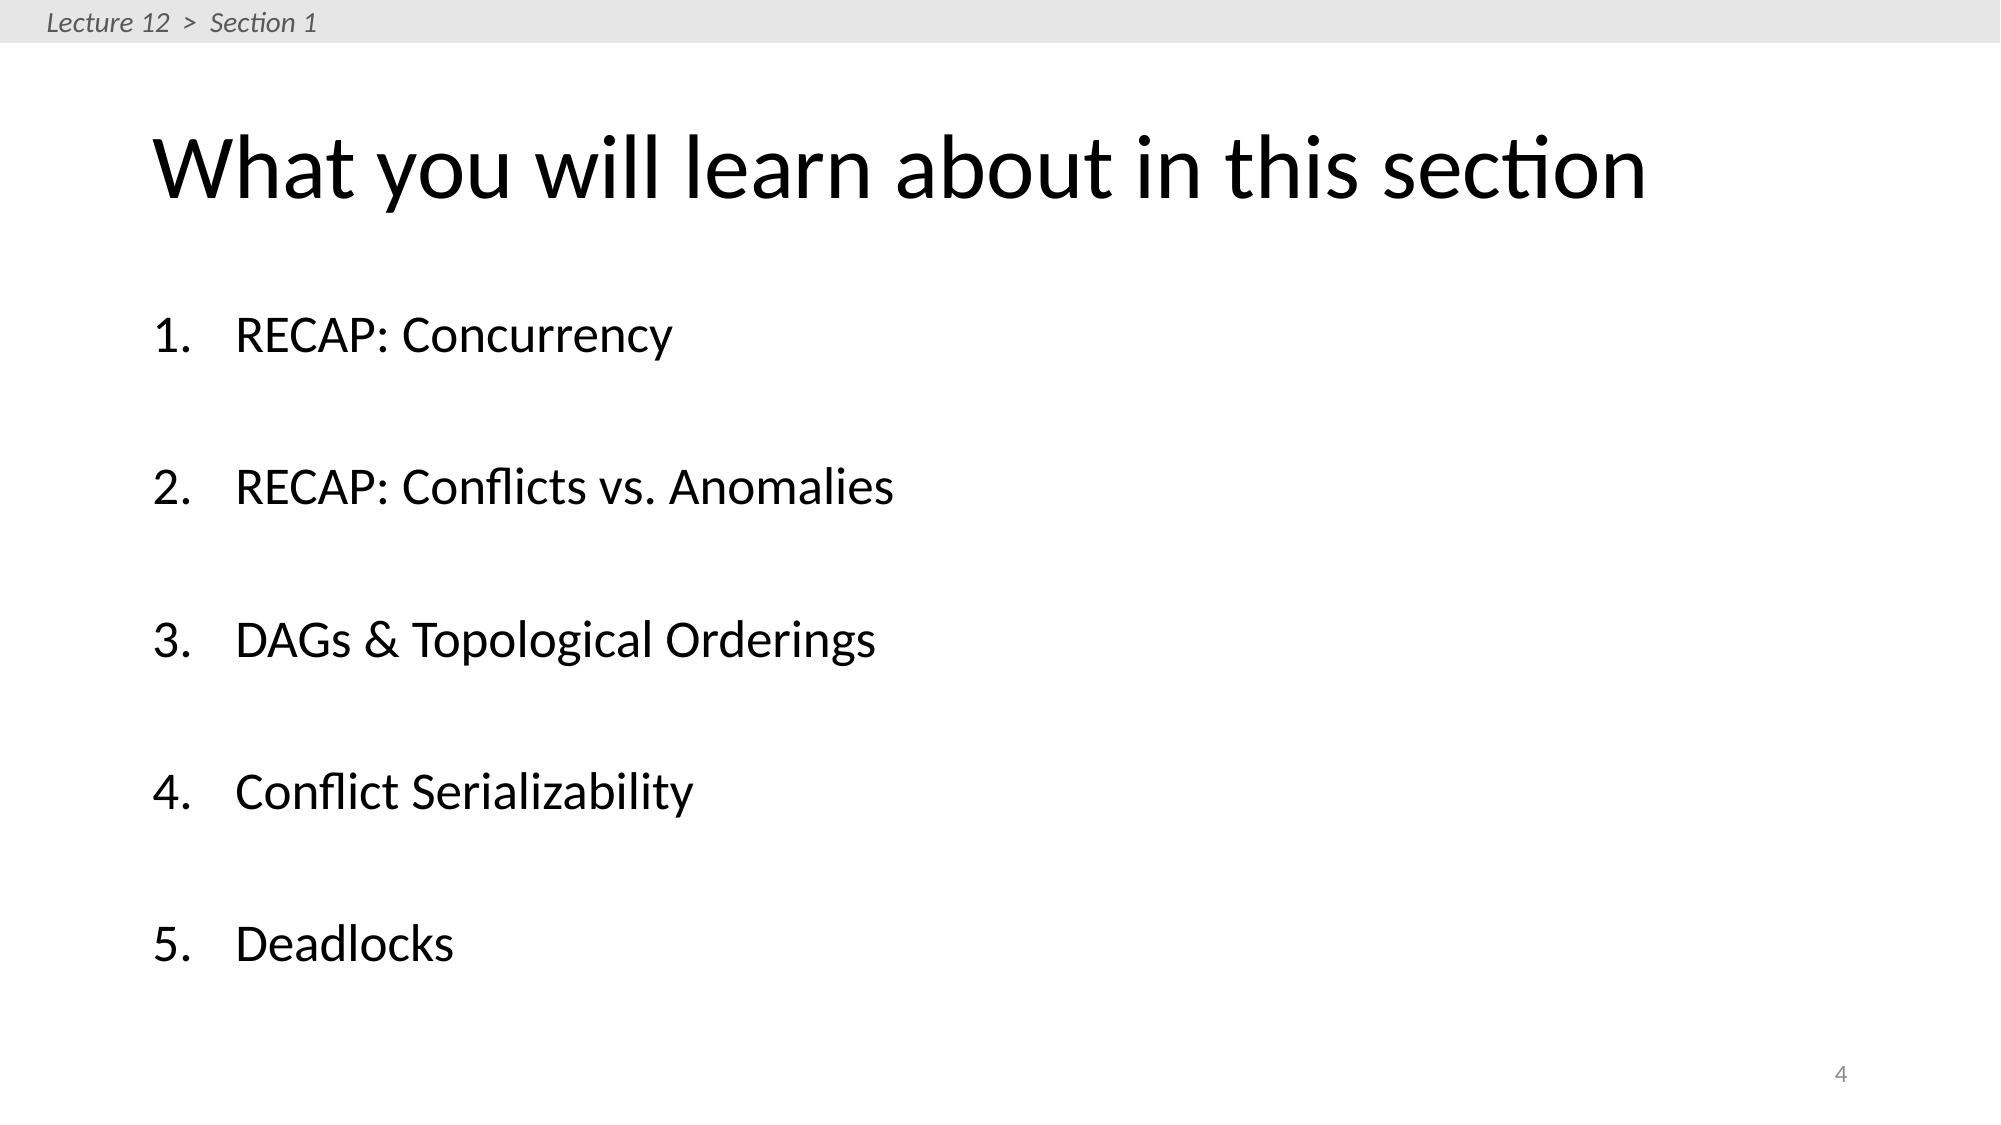

Lecture 12  >  Section 1
# What you will learn about in this section
RECAP: Concurrency

RECAP: Conflicts vs. Anomalies

DAGs & Topological Orderings

Conflict Serializability

Deadlocks
4